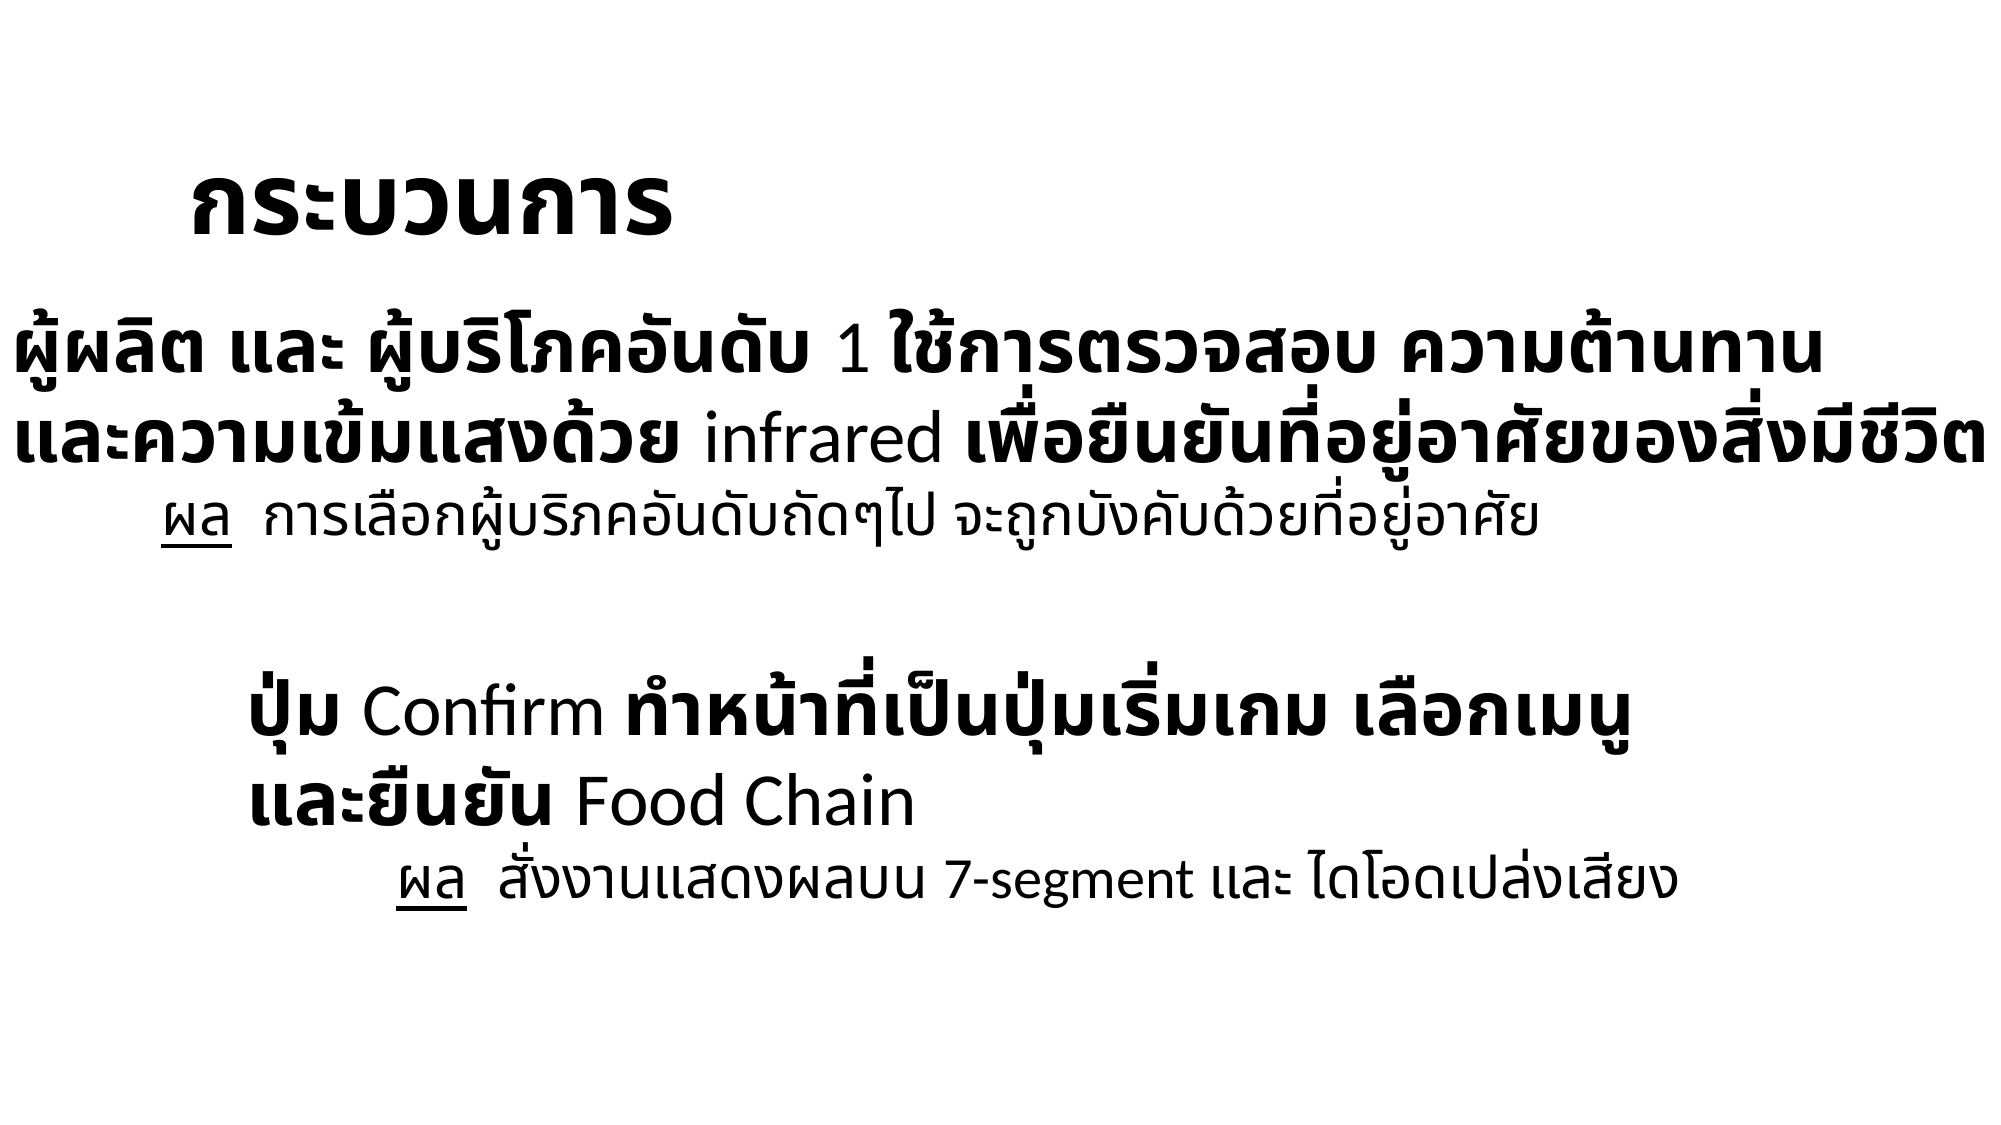

กระบวนการ
ผู้ผลิต และ ผู้บริโภคอันดับ 1 ใช้การตรวจสอบ ความต้านทาน
และความเข้มแสงด้วย infrared เพื่อยืนยันที่อยู่อาศัยของสิ่งมีชีวิต
	ผล  การเลือกผู้บริภคอันดับถัดๆไป จะถูกบังคับด้วยที่อยู่อาศัย
ปุ่ม Confirm ทำหน้าที่เป็นปุ่มเริ่มเกม เลือกเมนู  และยืนยัน Food Chain
	ผล  สั่งงานแสดงผลบน 7-segment และ ไดโอดเปล่งเสียง